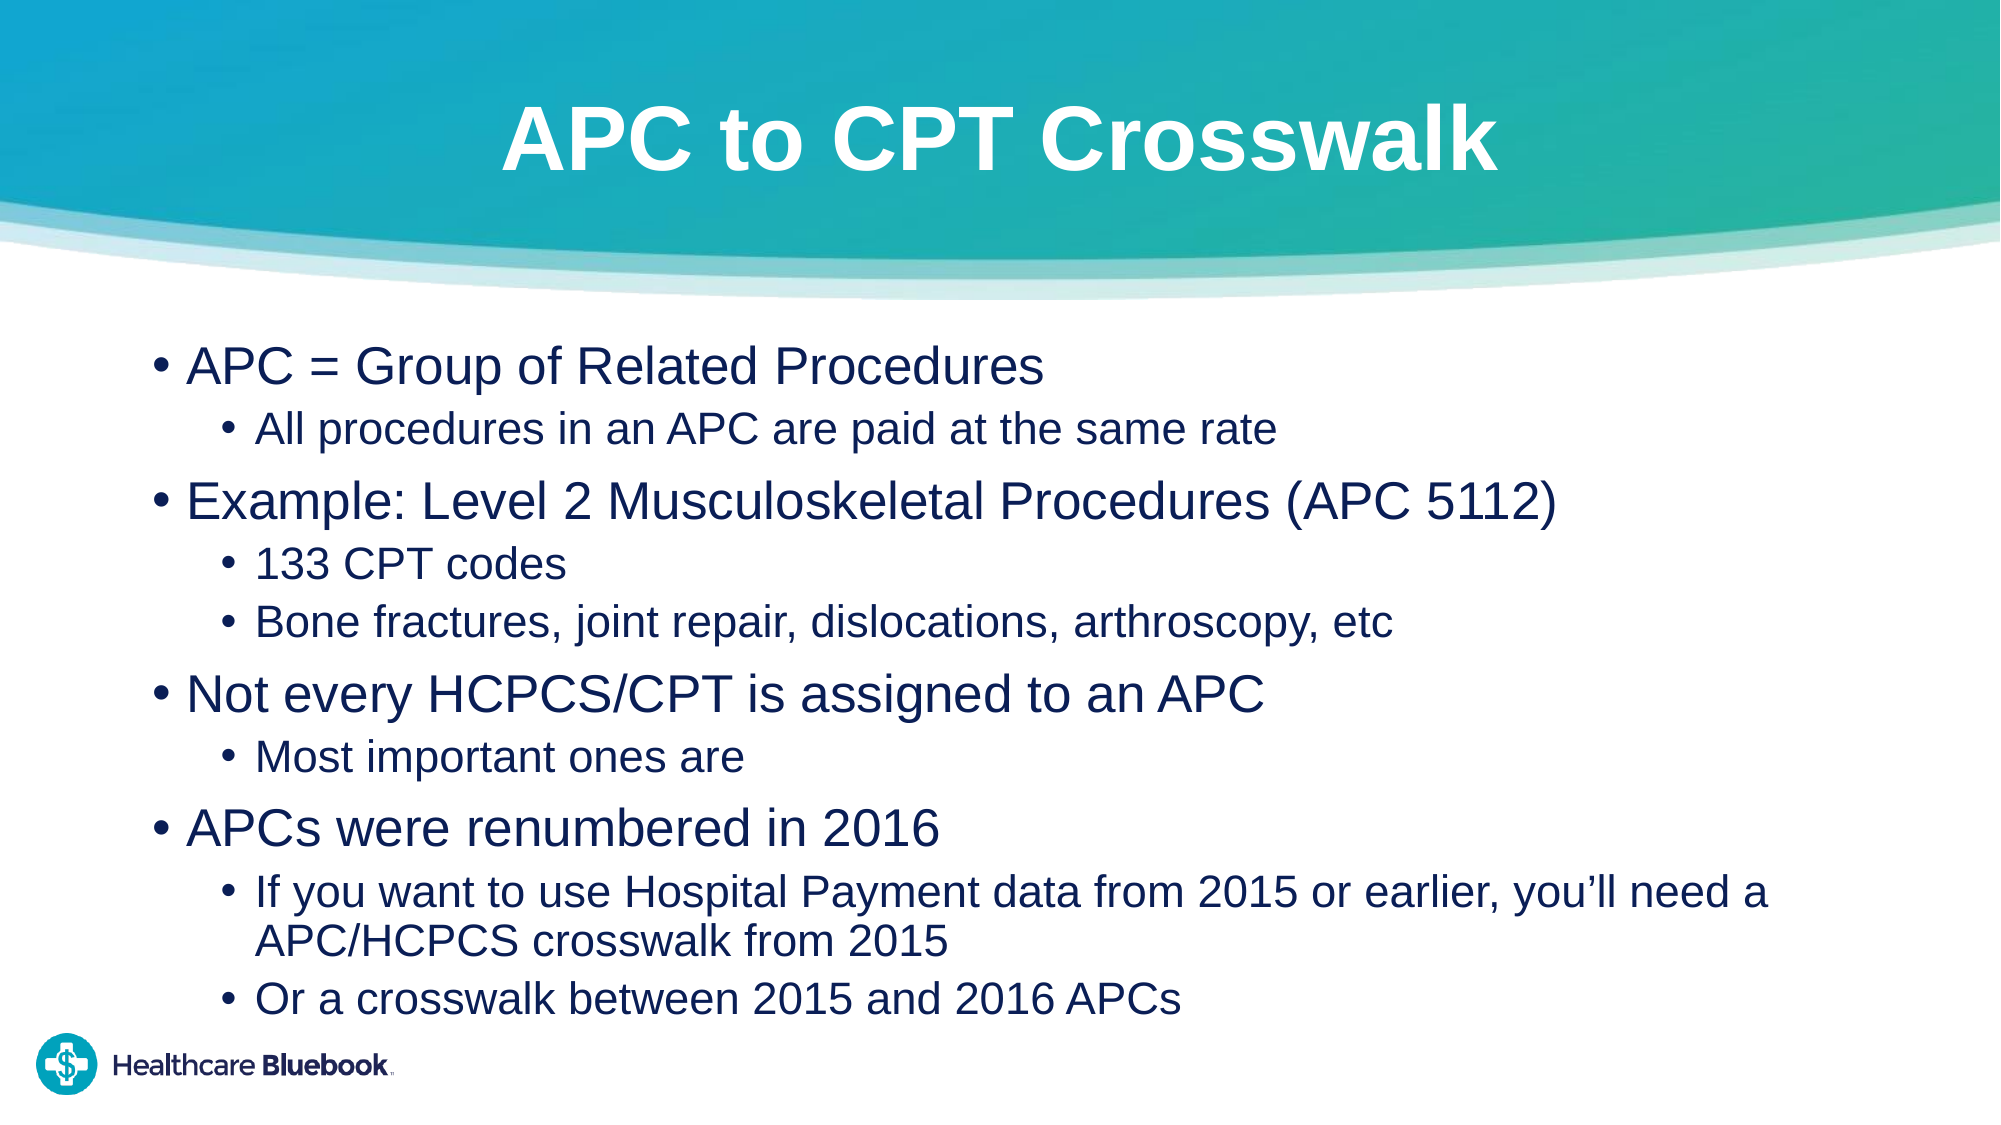

# APC to CPT Crosswalk
APC = Group of Related Procedures
All procedures in an APC are paid at the same rate
Example: Level 2 Musculoskeletal Procedures (APC 5112)
133 CPT codes
Bone fractures, joint repair, dislocations, arthroscopy, etc
Not every HCPCS/CPT is assigned to an APC
Most important ones are
APCs were renumbered in 2016
If you want to use Hospital Payment data from 2015 or earlier, you’ll need a APC/HCPCS crosswalk from 2015
Or a crosswalk between 2015 and 2016 APCs